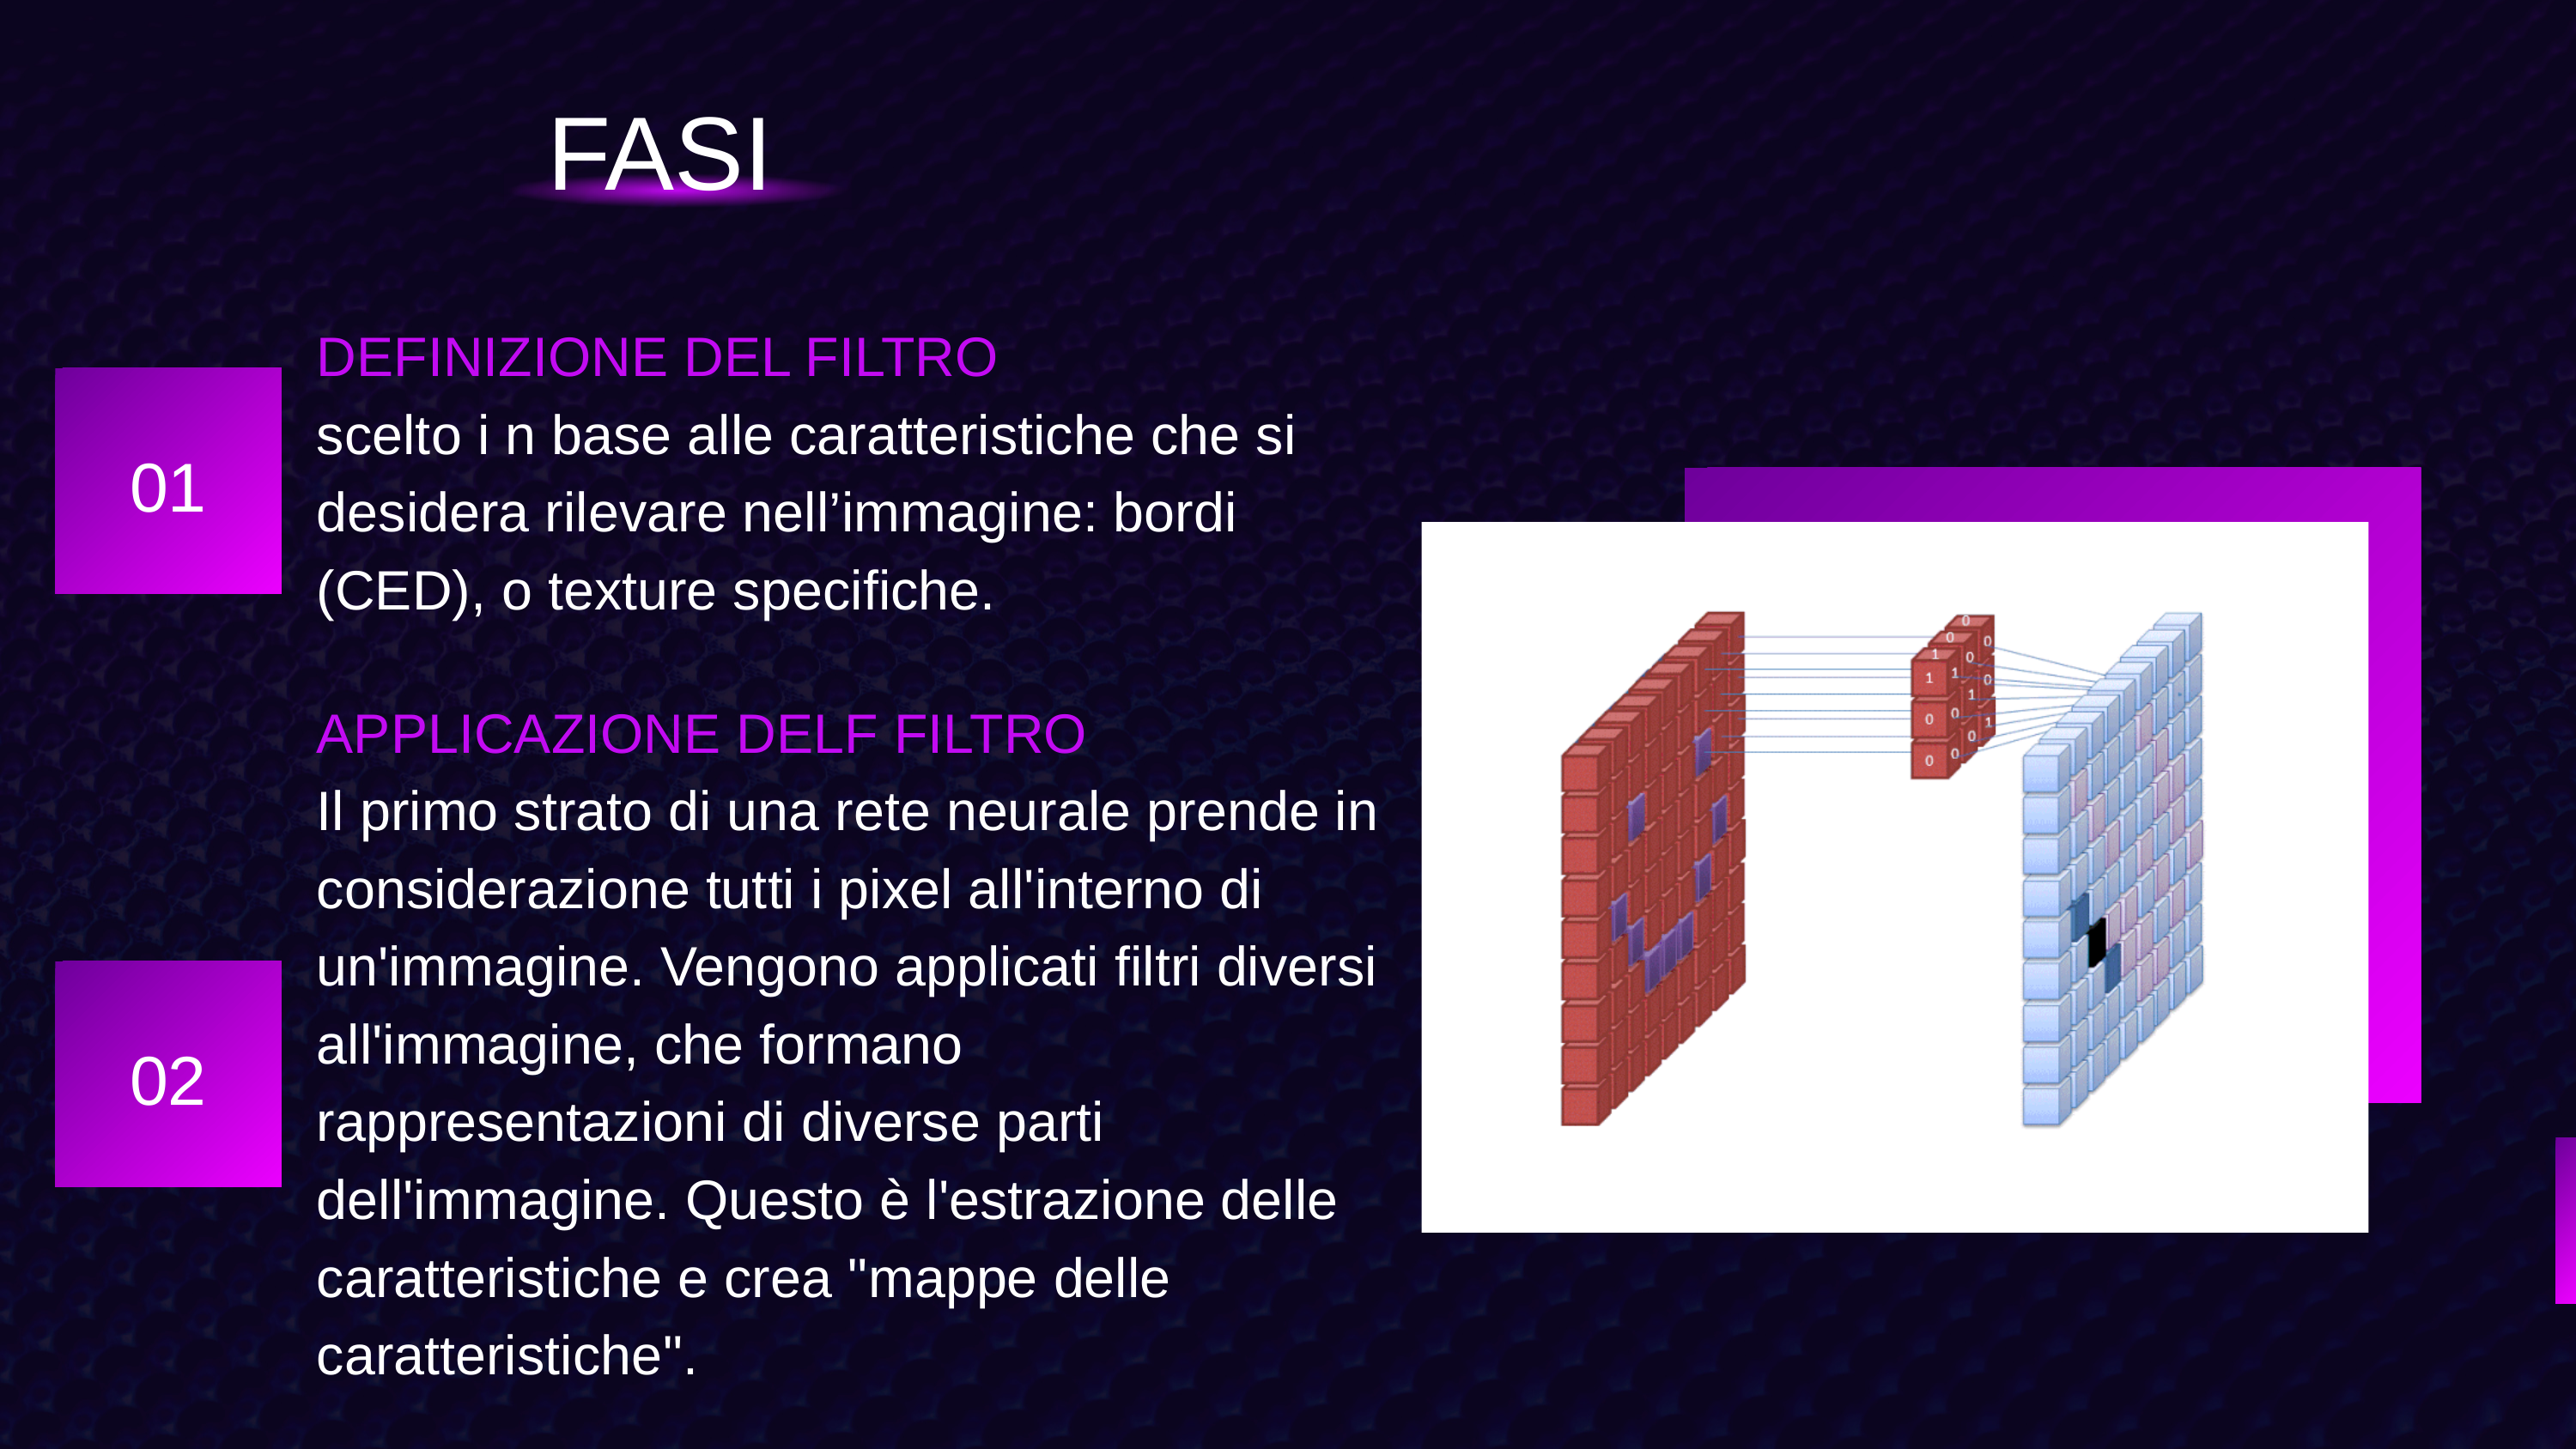

FASI
DEFINIZIONE DEL FILTRO
scelto i n base alle caratteristiche che si desidera rilevare nell’immagine: bordi (CED), o texture specifiche.

01

APPLICAZIONE DELF FILTRO
Il primo strato di una rete neurale prende in considerazione tutti i pixel all'interno di un'immagine. Vengono applicati filtri diversi all'immagine, che formano rappresentazioni di diverse parti dell'immagine. Questo è l'estrazione delle caratteristiche e crea "mappe delle caratteristiche".

02